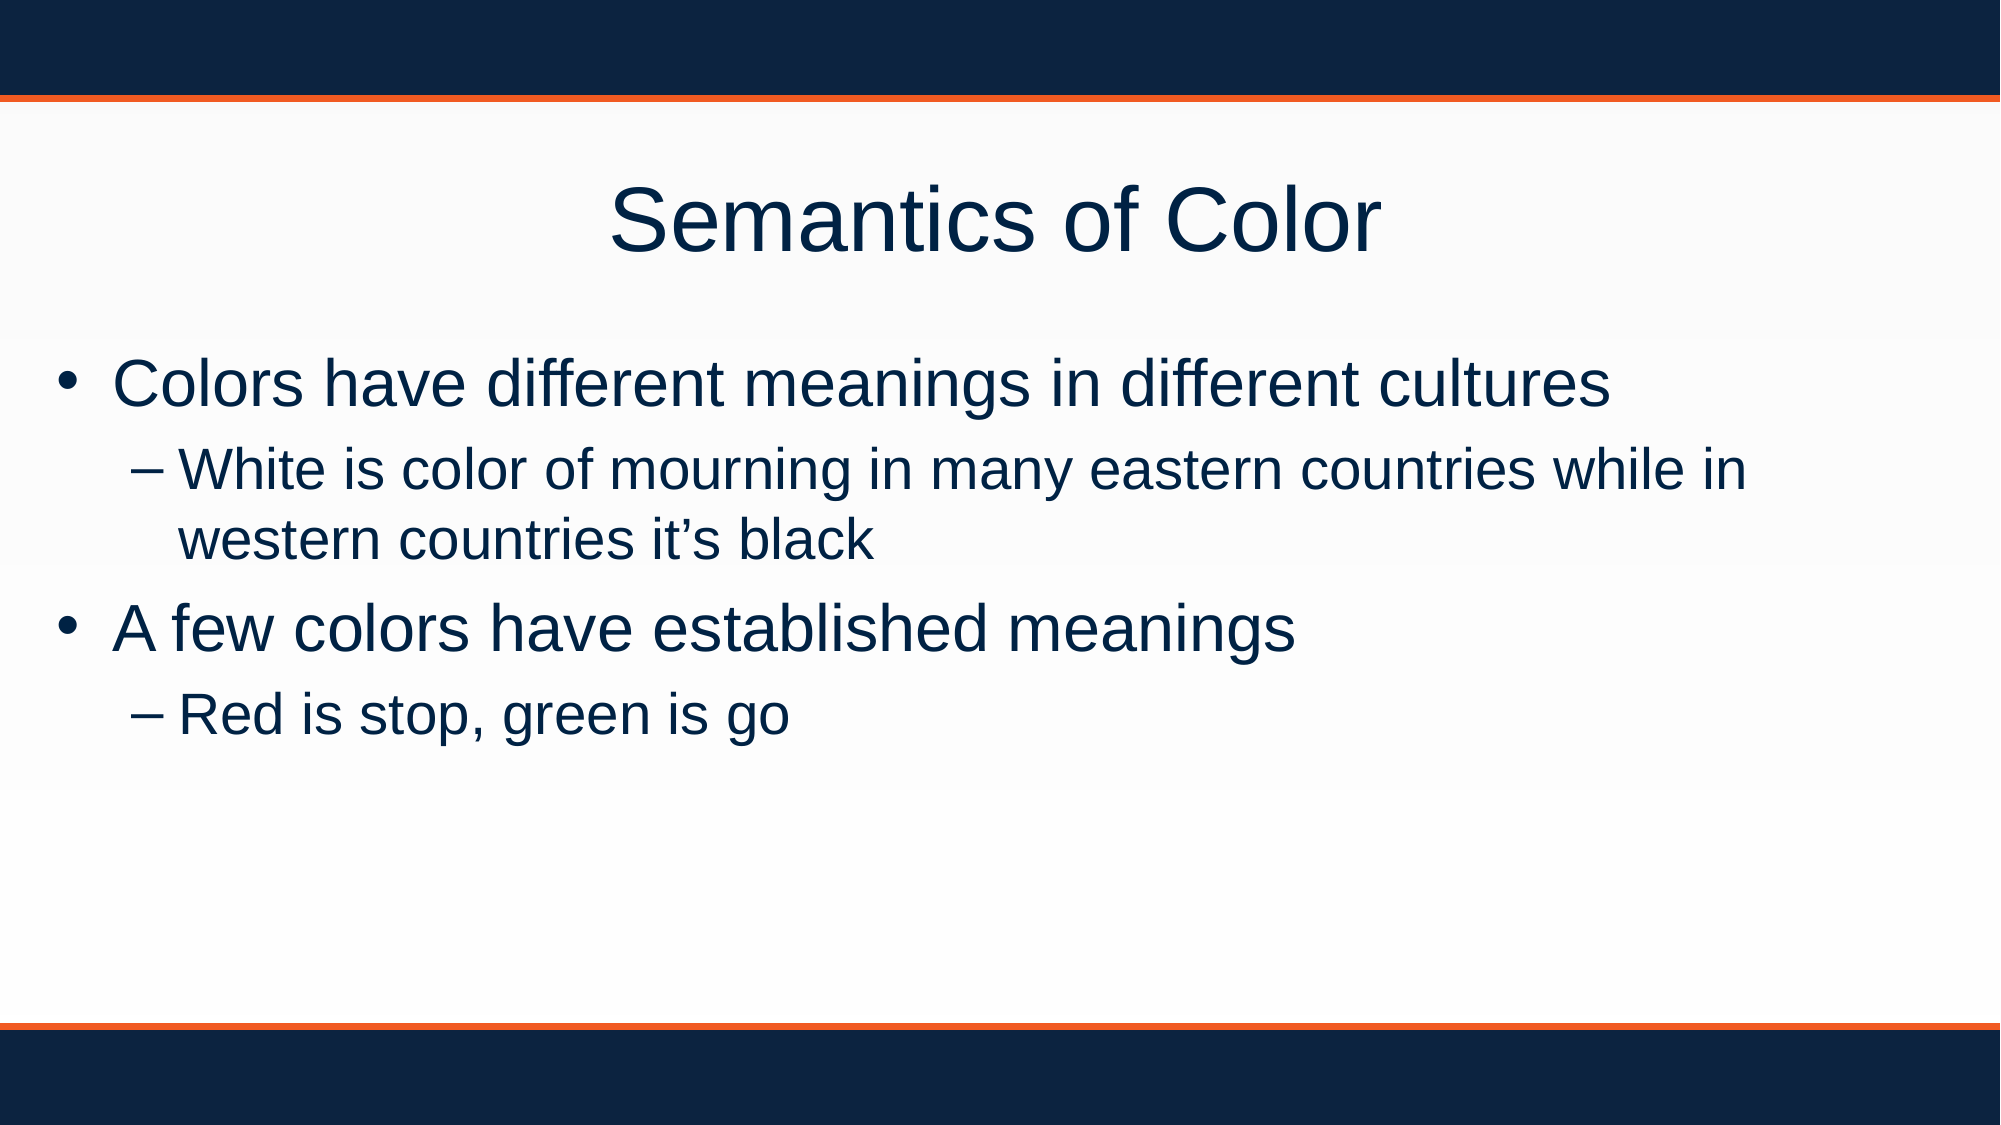

# Semantics of Color
Colors have different meanings in different cultures
White is color of mourning in many eastern countries while in western countries it’s black
A few colors have established meanings
Red is stop, green is go